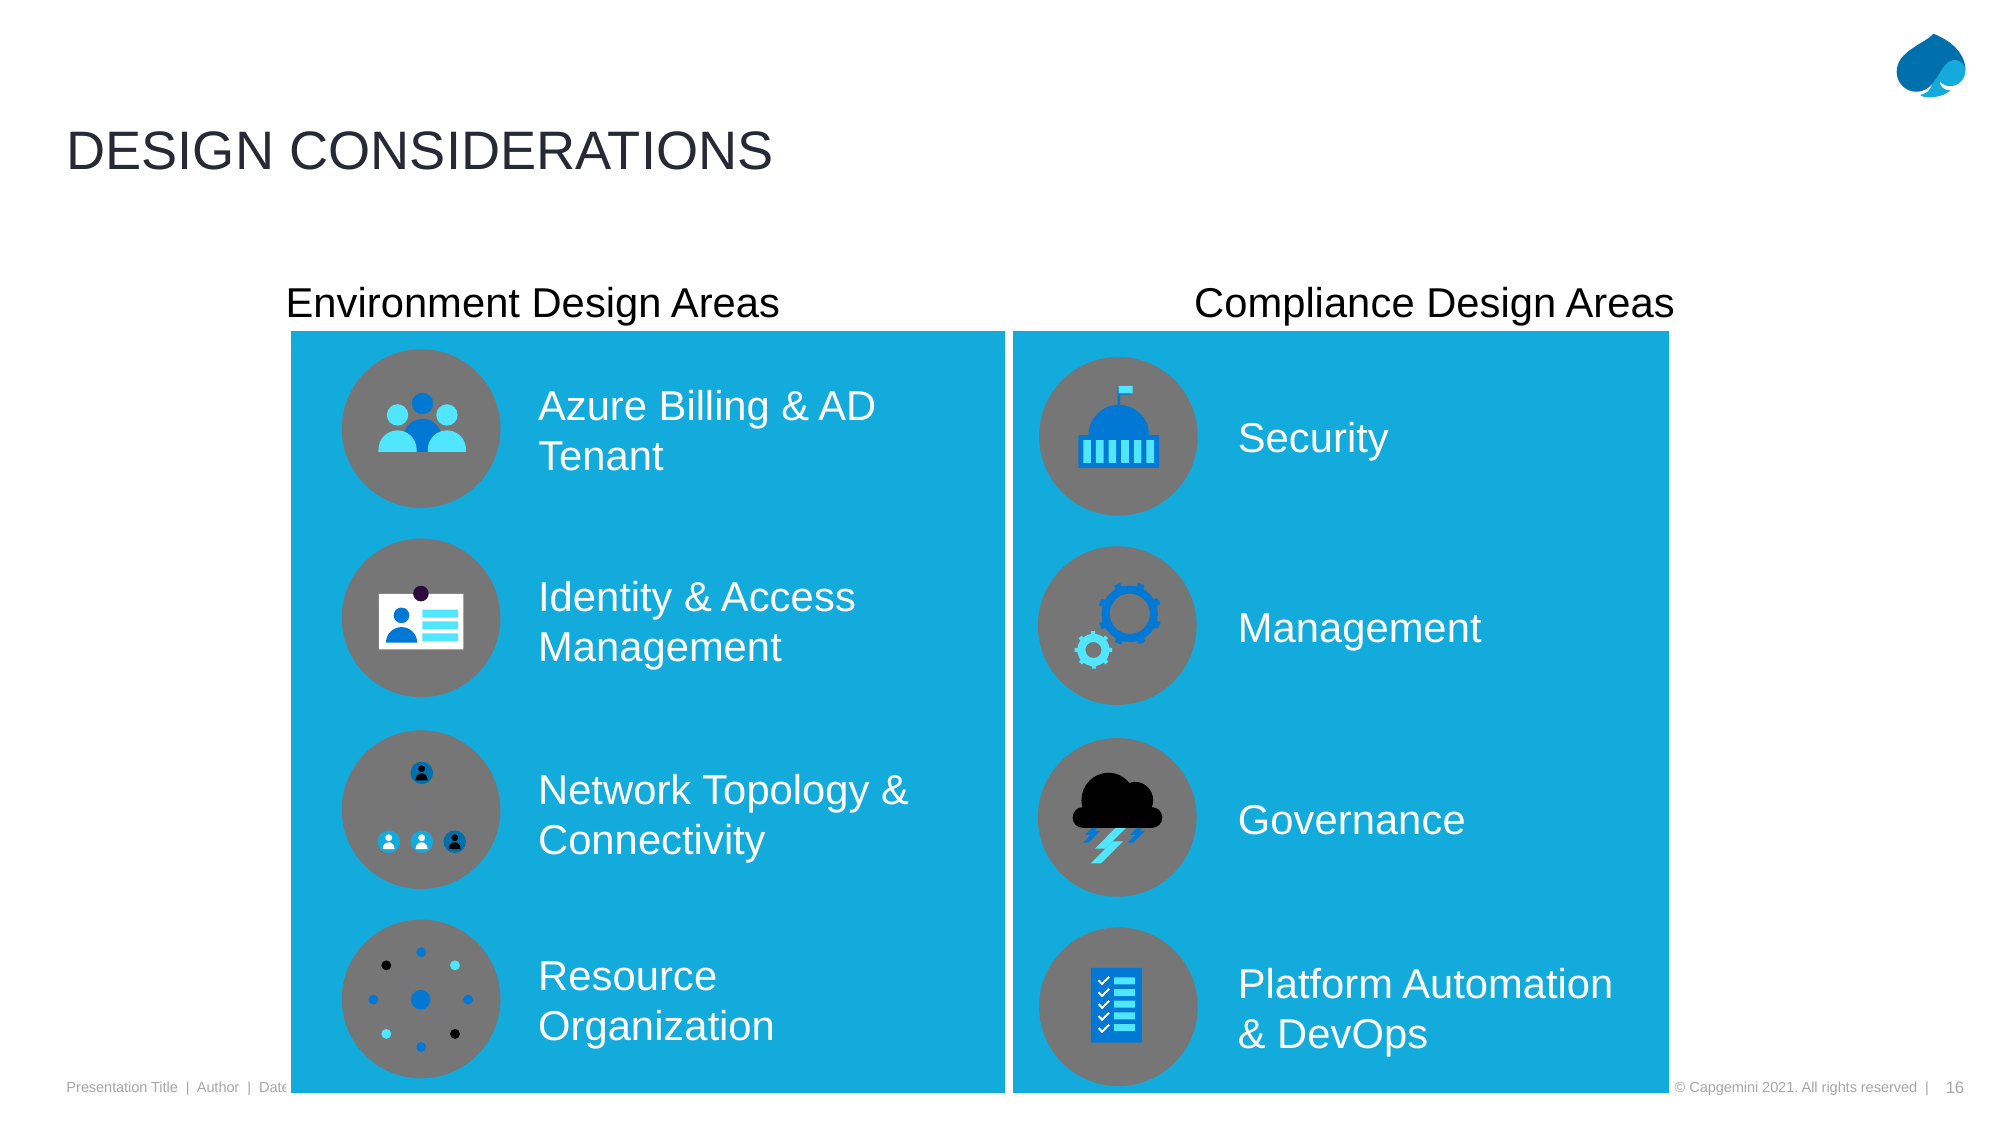

# Design Considerations
Environment Design Areas
Compliance Design Areas

Azure Billing & AD Tenant

Security

Identity & Access Management

Management

Network Topology & Connectivity

Governance

Resource Organization

Platform Automation & DevOps